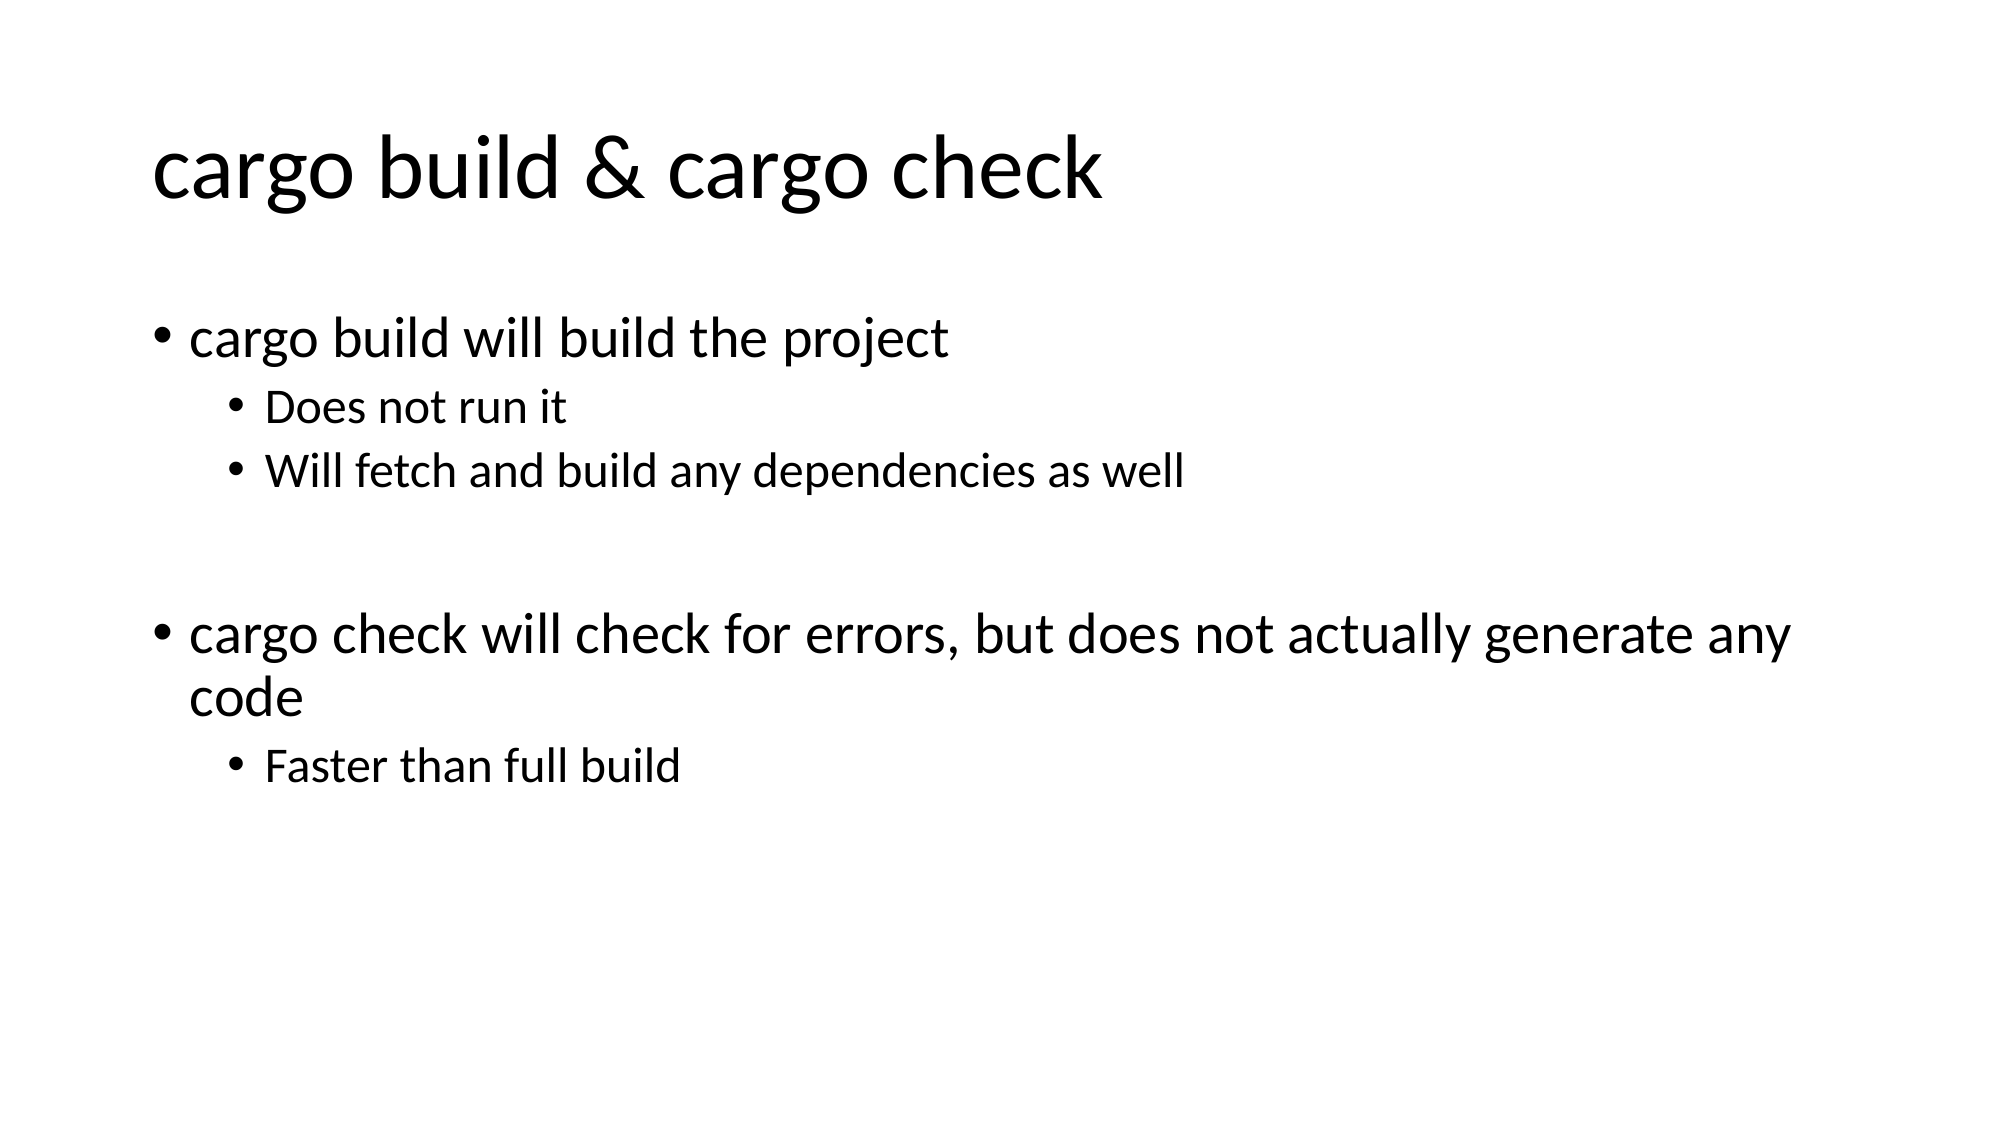

# cargo build & cargo check
cargo build will build the project
Does not run it
Will fetch and build any dependencies as well

cargo check will check for errors, but does not actually generate any code
Faster than full build